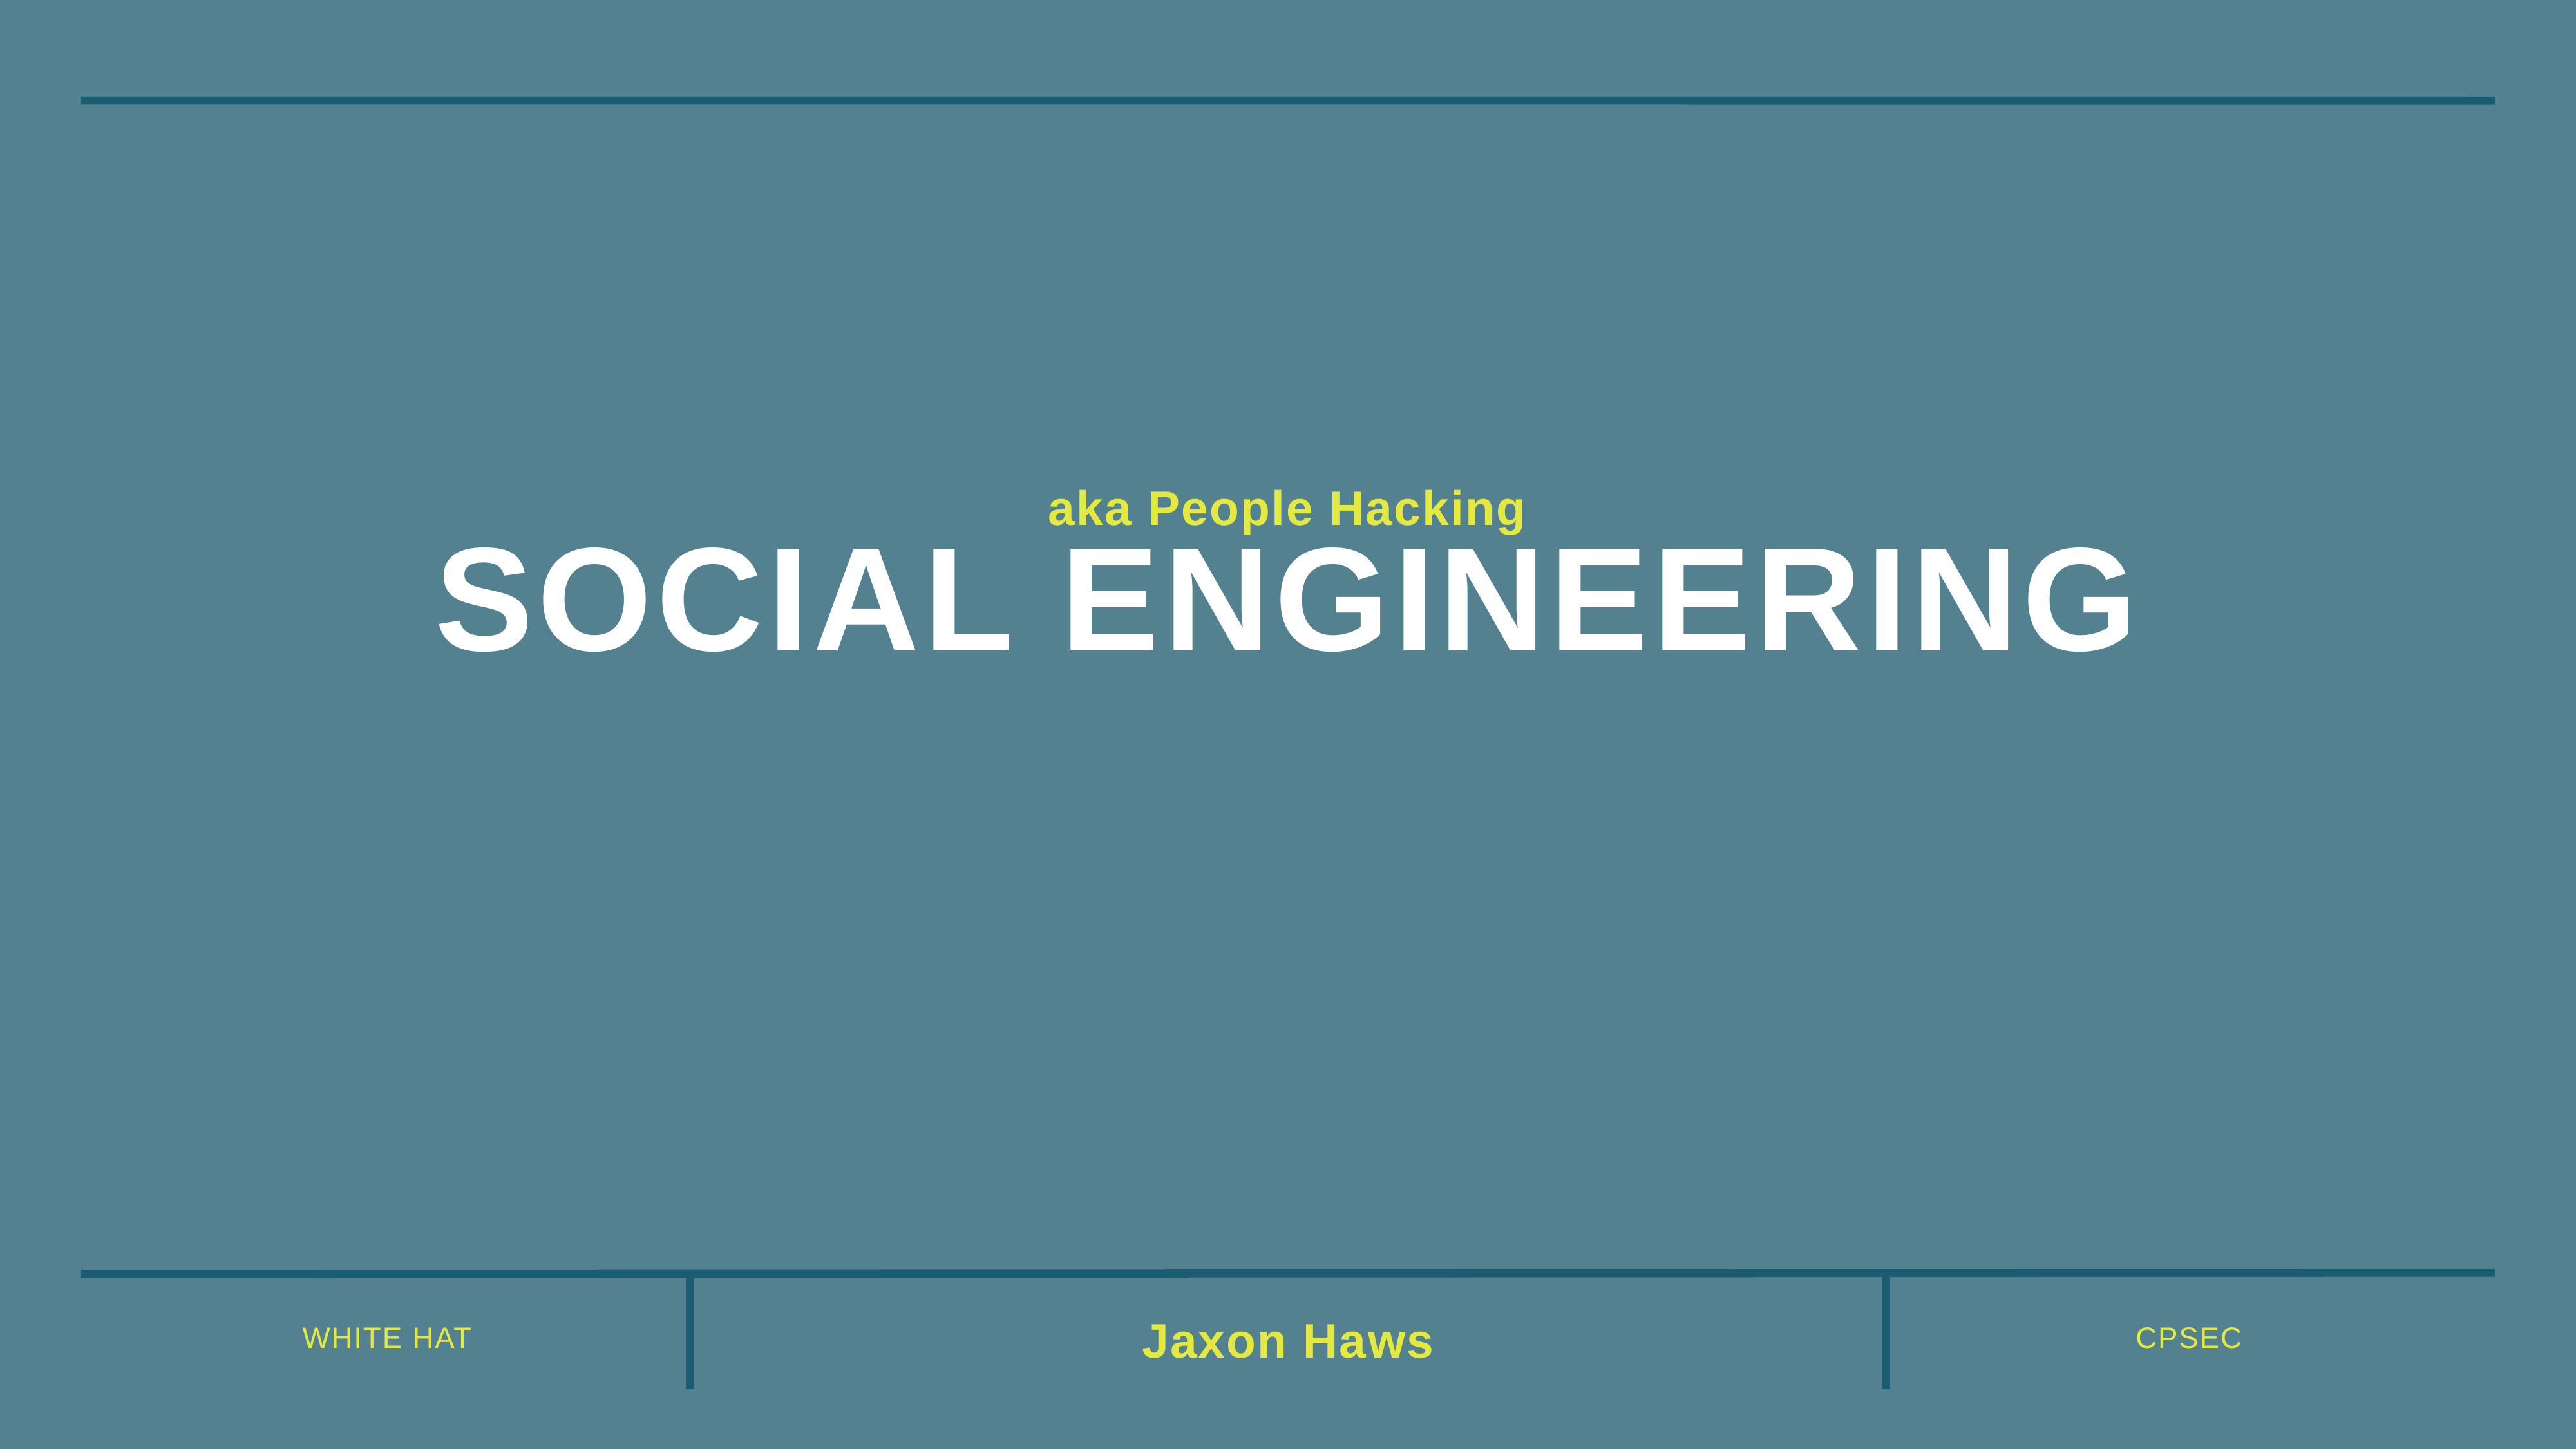

aka People Hacking
# Social Engineering
Jaxon Haws
White hat
cpsec